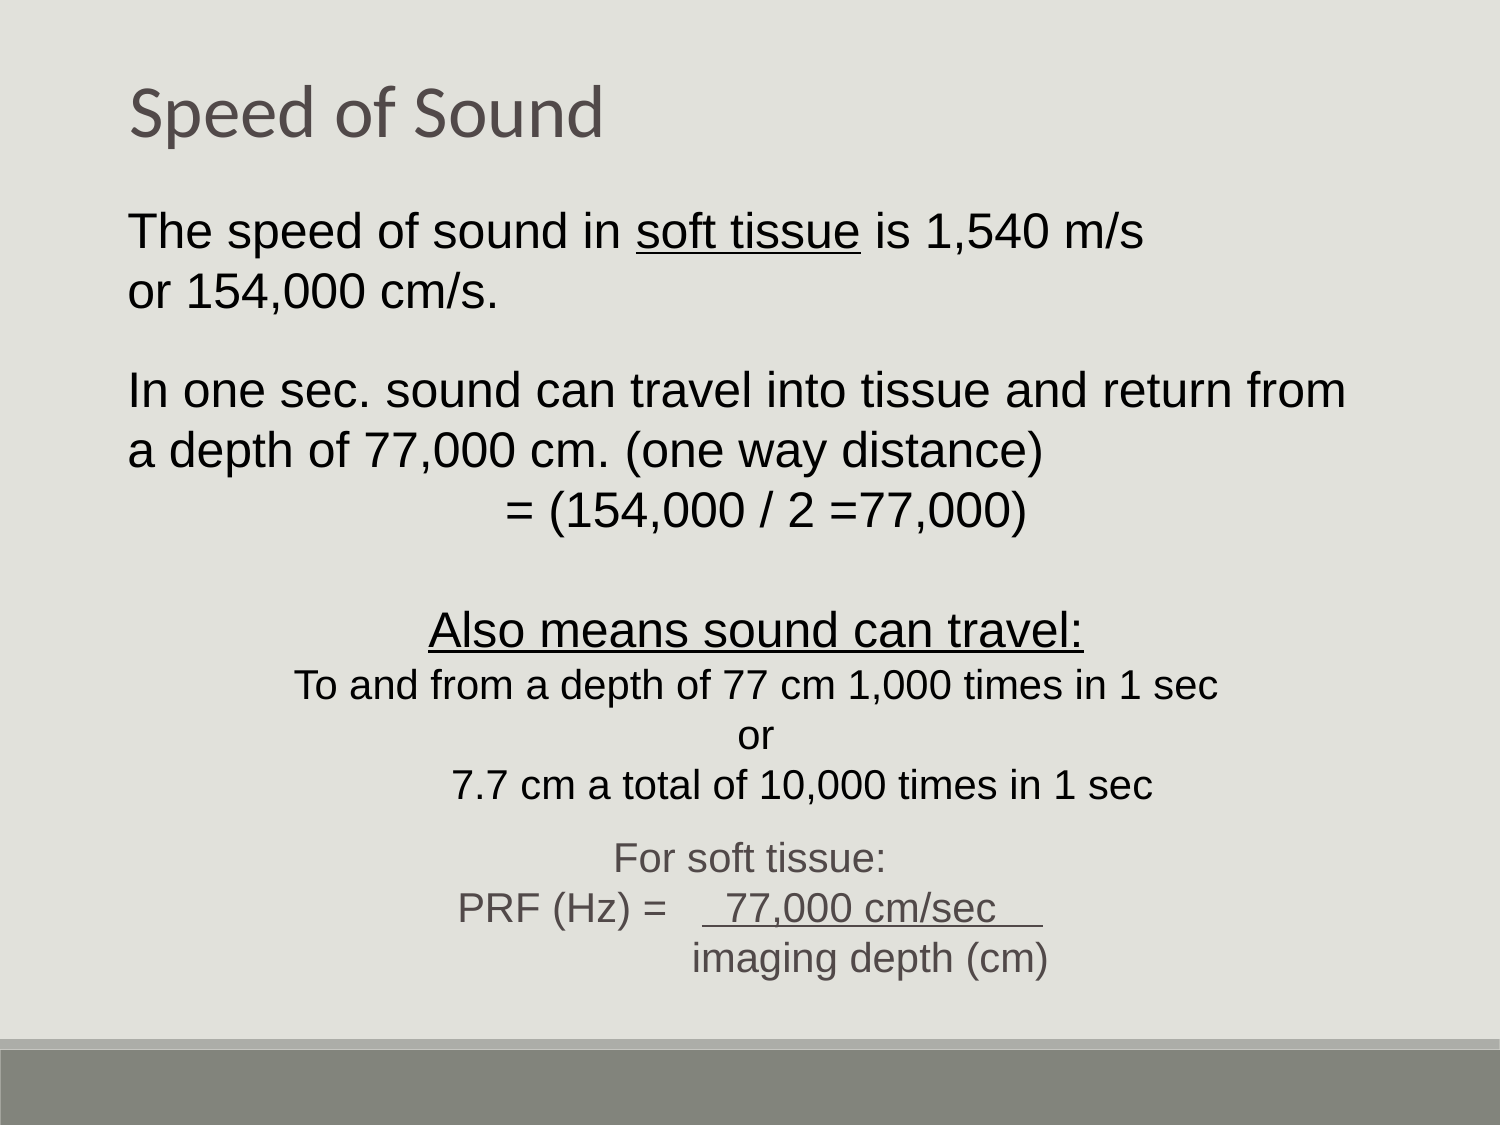

Speed of Sound
The speed of sound in soft tissue is 1,540 m/s or 154,000 cm/s.
In one sec. sound can travel into tissue and return from a depth of 77,000 cm. (one way distance)
                           = (154,000 / 2 =77,000)

Also means sound can travel:
To and from a depth of 77 cm 1,000 times in 1 sec
or
        7.7 cm a total of 10,000 times in 1 sec
For soft tissue:
PRF (Hz) =     77,000 cm/sec
                     imaging depth (cm)